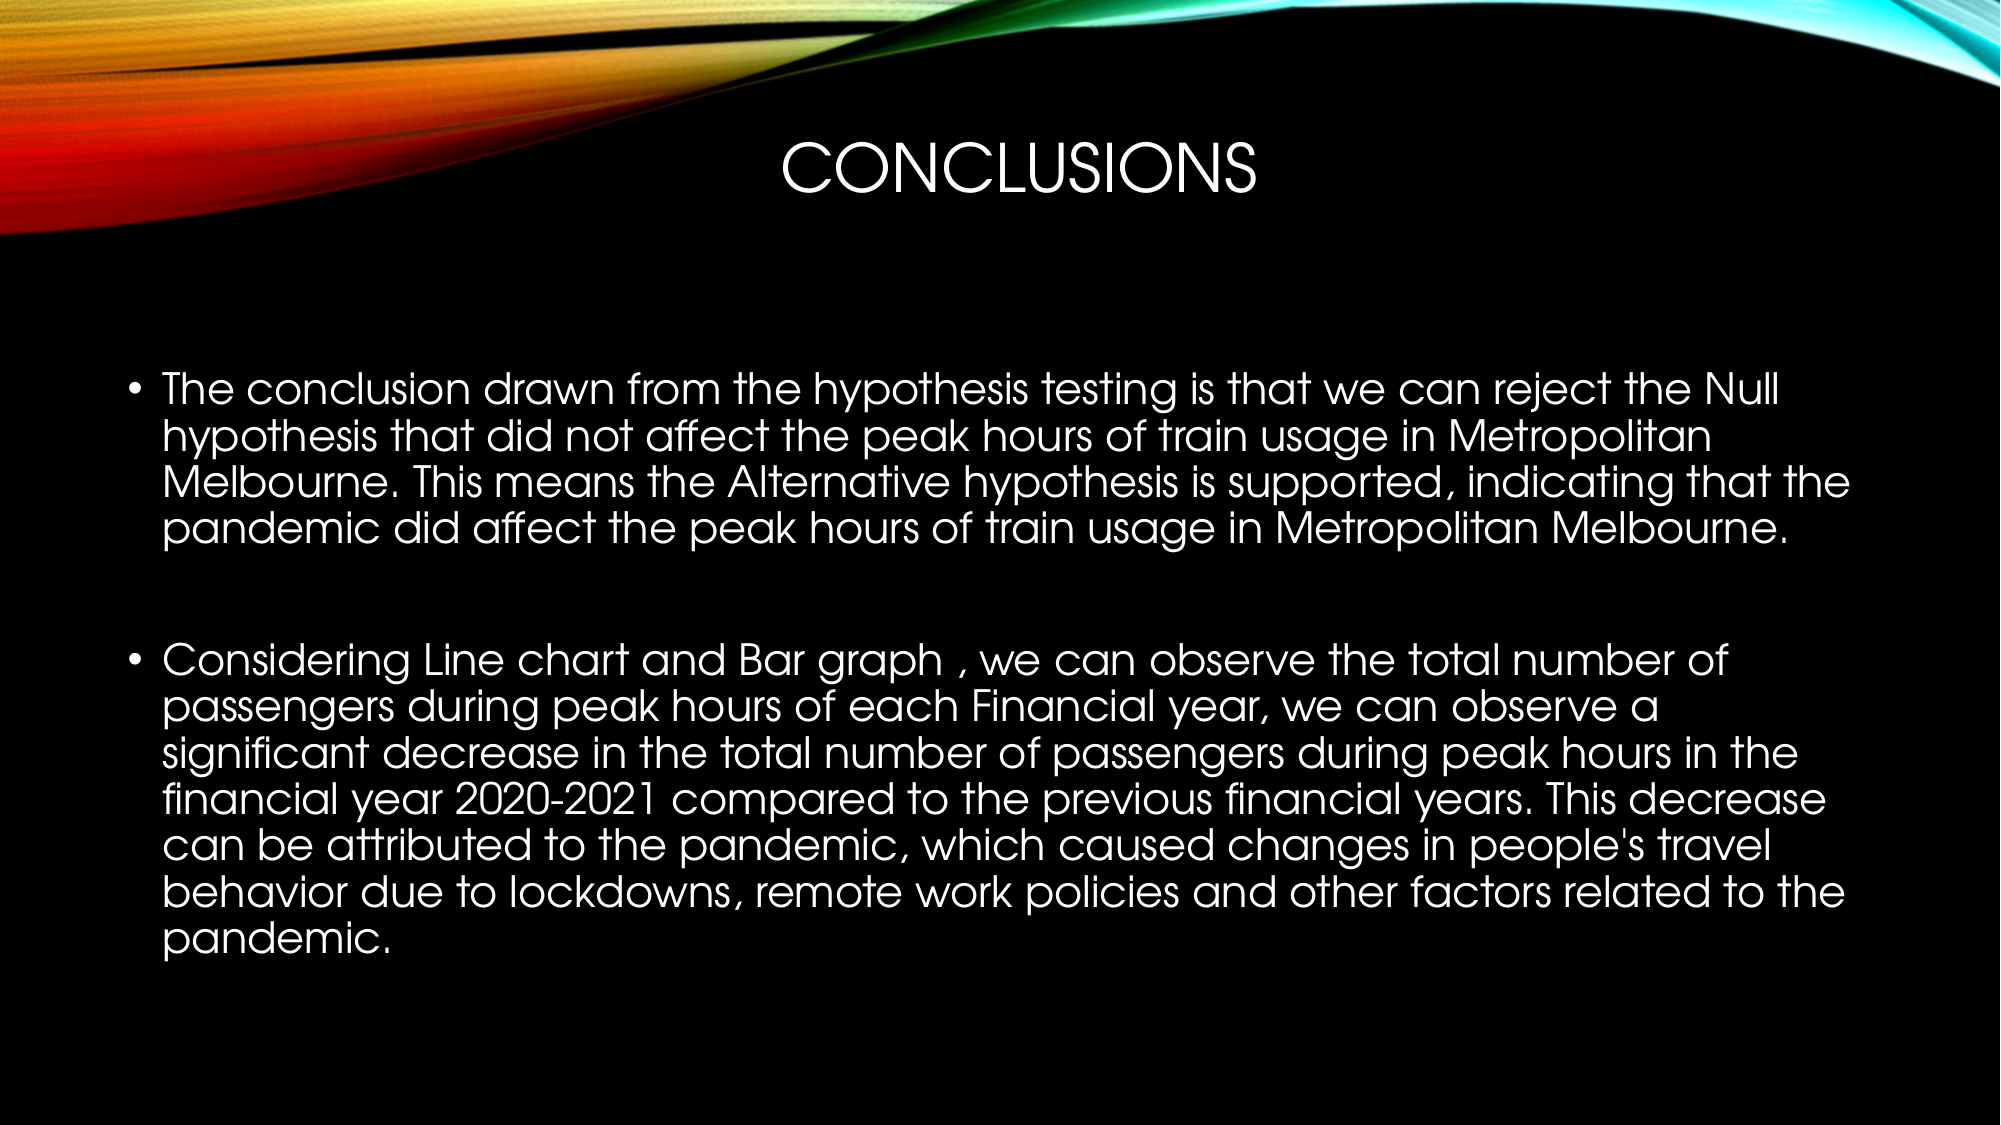

conclusions
The conclusion drawn from the hypothesis testing is that we can reject the Null hypothesis that did not affect the peak hours of train usage in Metropolitan Melbourne. This means the Alternative hypothesis is supported, indicating that the pandemic did affect the peak hours of train usage in Metropolitan Melbourne.

Considering Line chart and Bar graph , we can observe the total number of passengers during peak hours of each Financial year, we can observe a significant decrease in the total number of passengers during peak hours in the financial year 2020-2021 compared to the previous financial years. This decrease can be attributed to the pandemic, which caused changes in people's travel behavior due to lockdowns, remote work policies and other factors related to the pandemic.